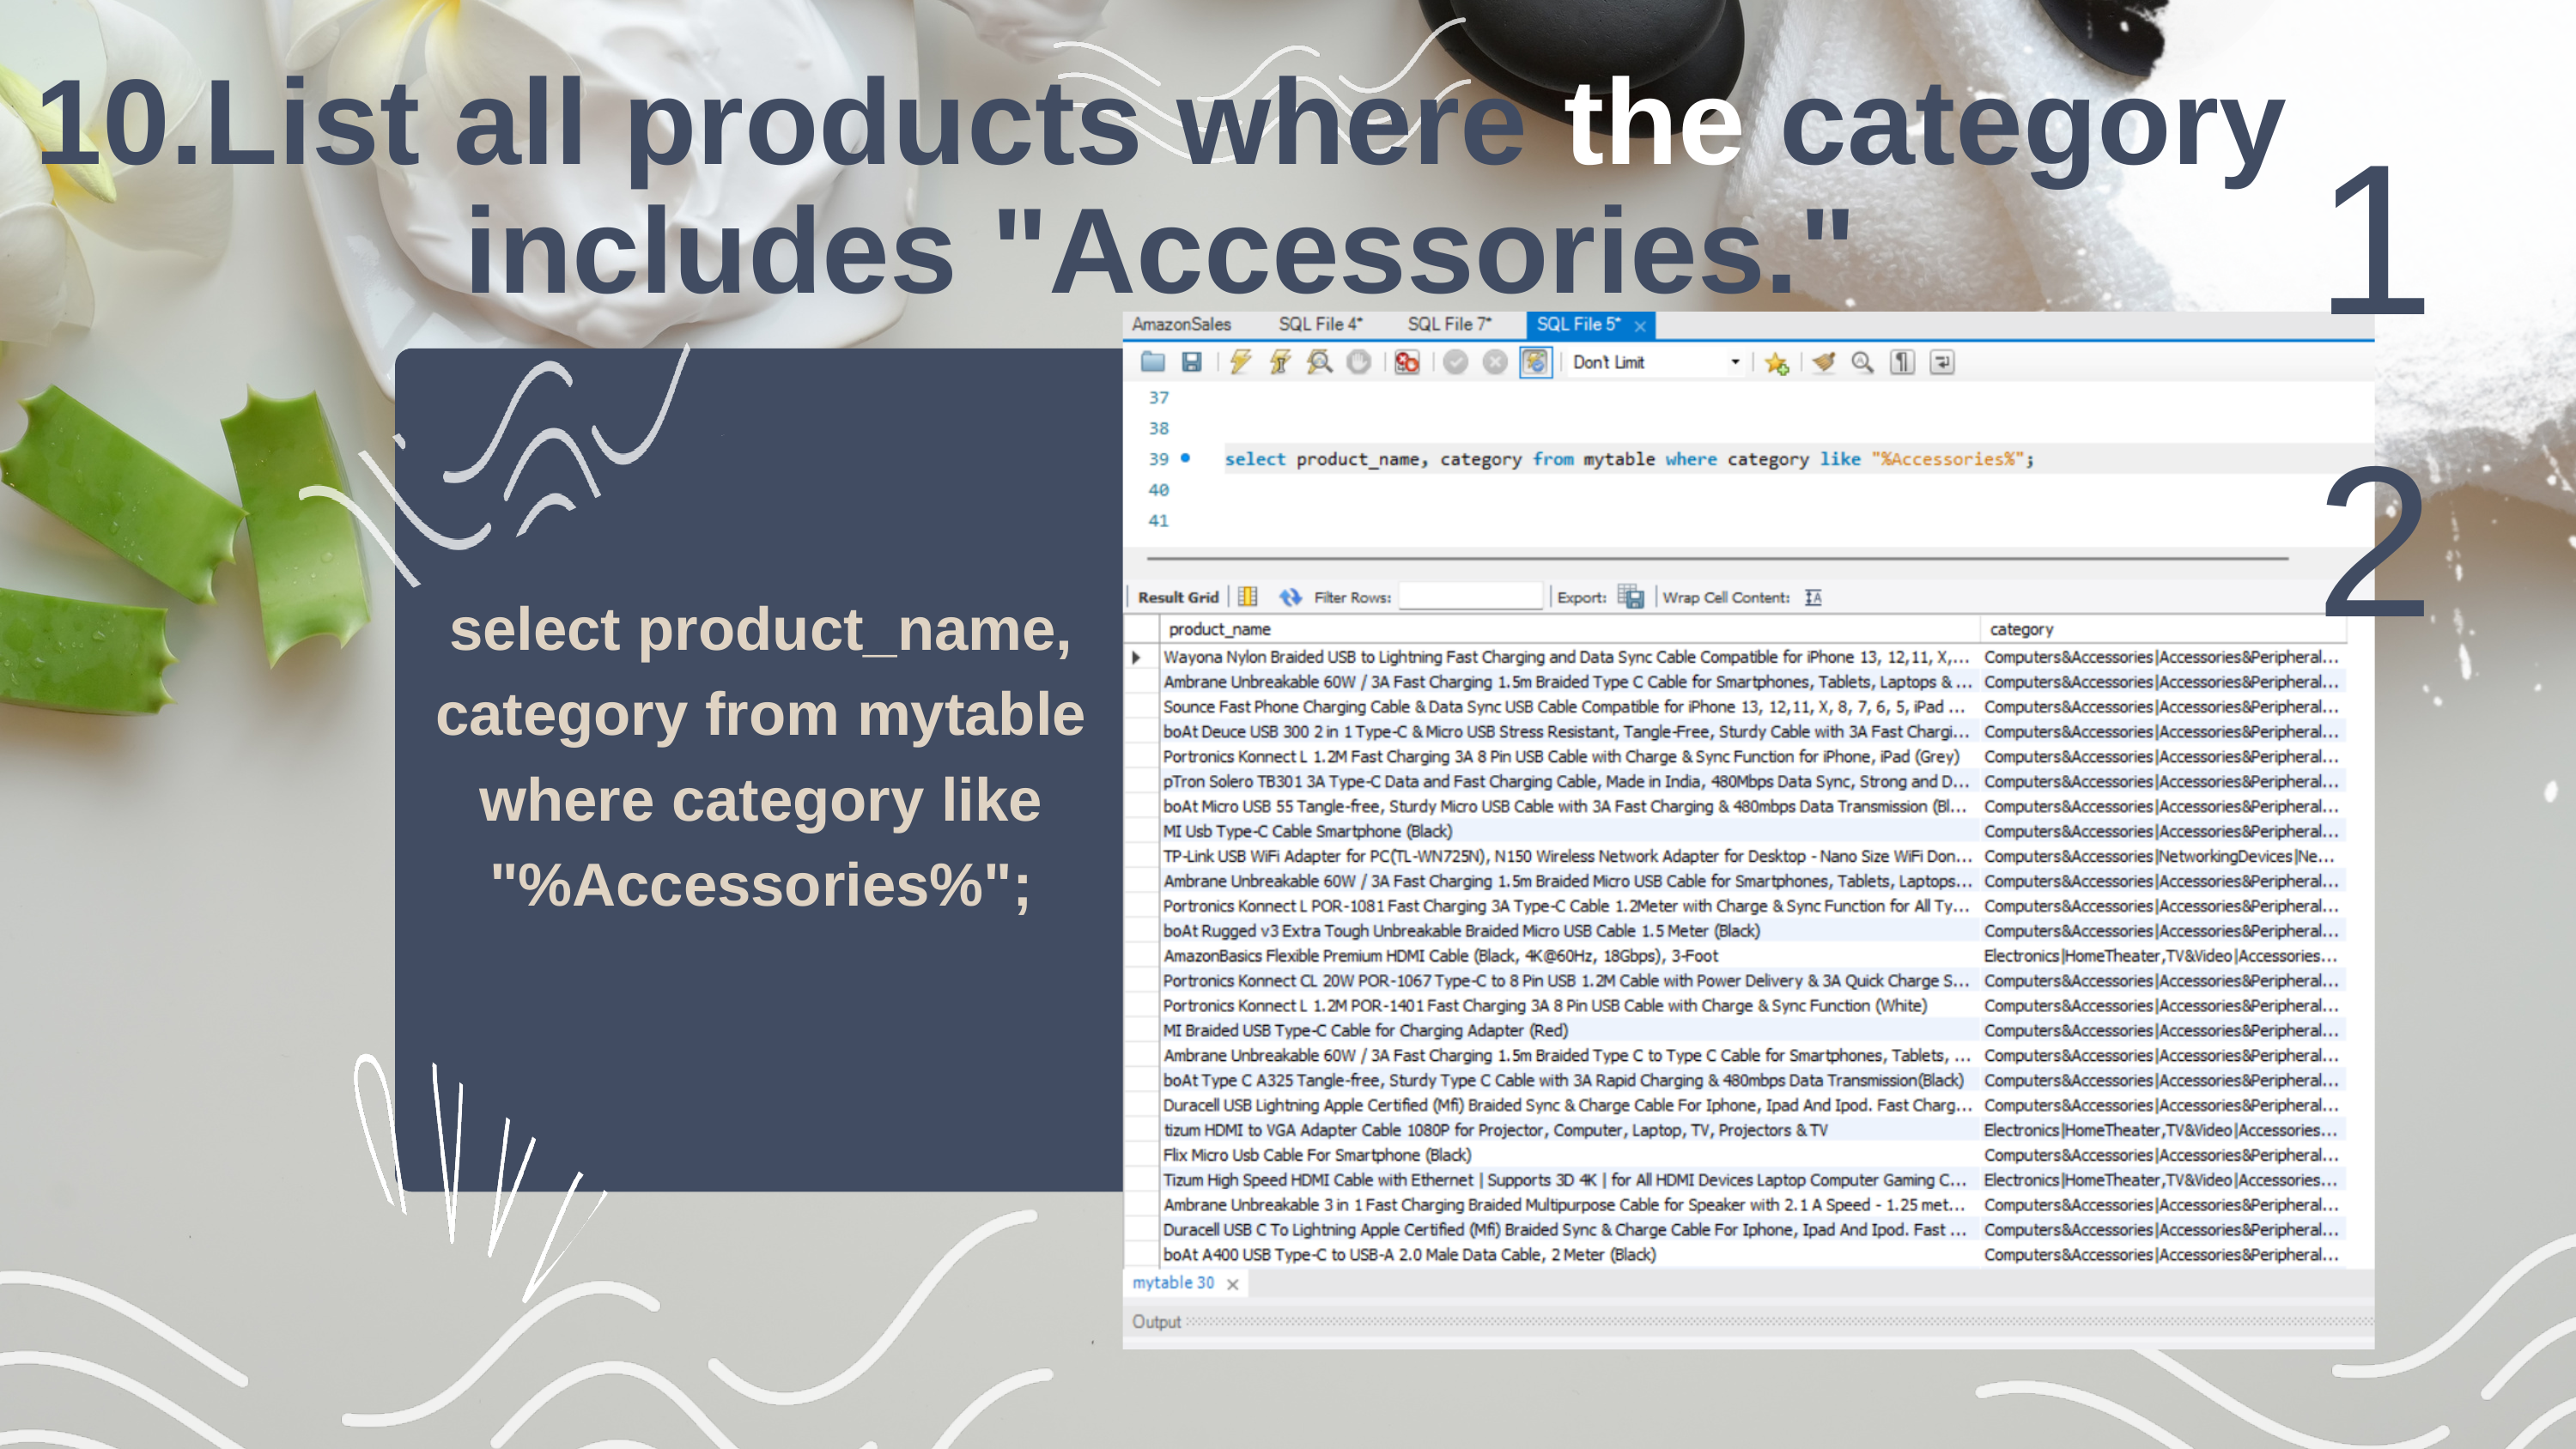

12
10.List all products where the category includes "Accessories."

select product_name, category from mytable where category like "%Accessories%";